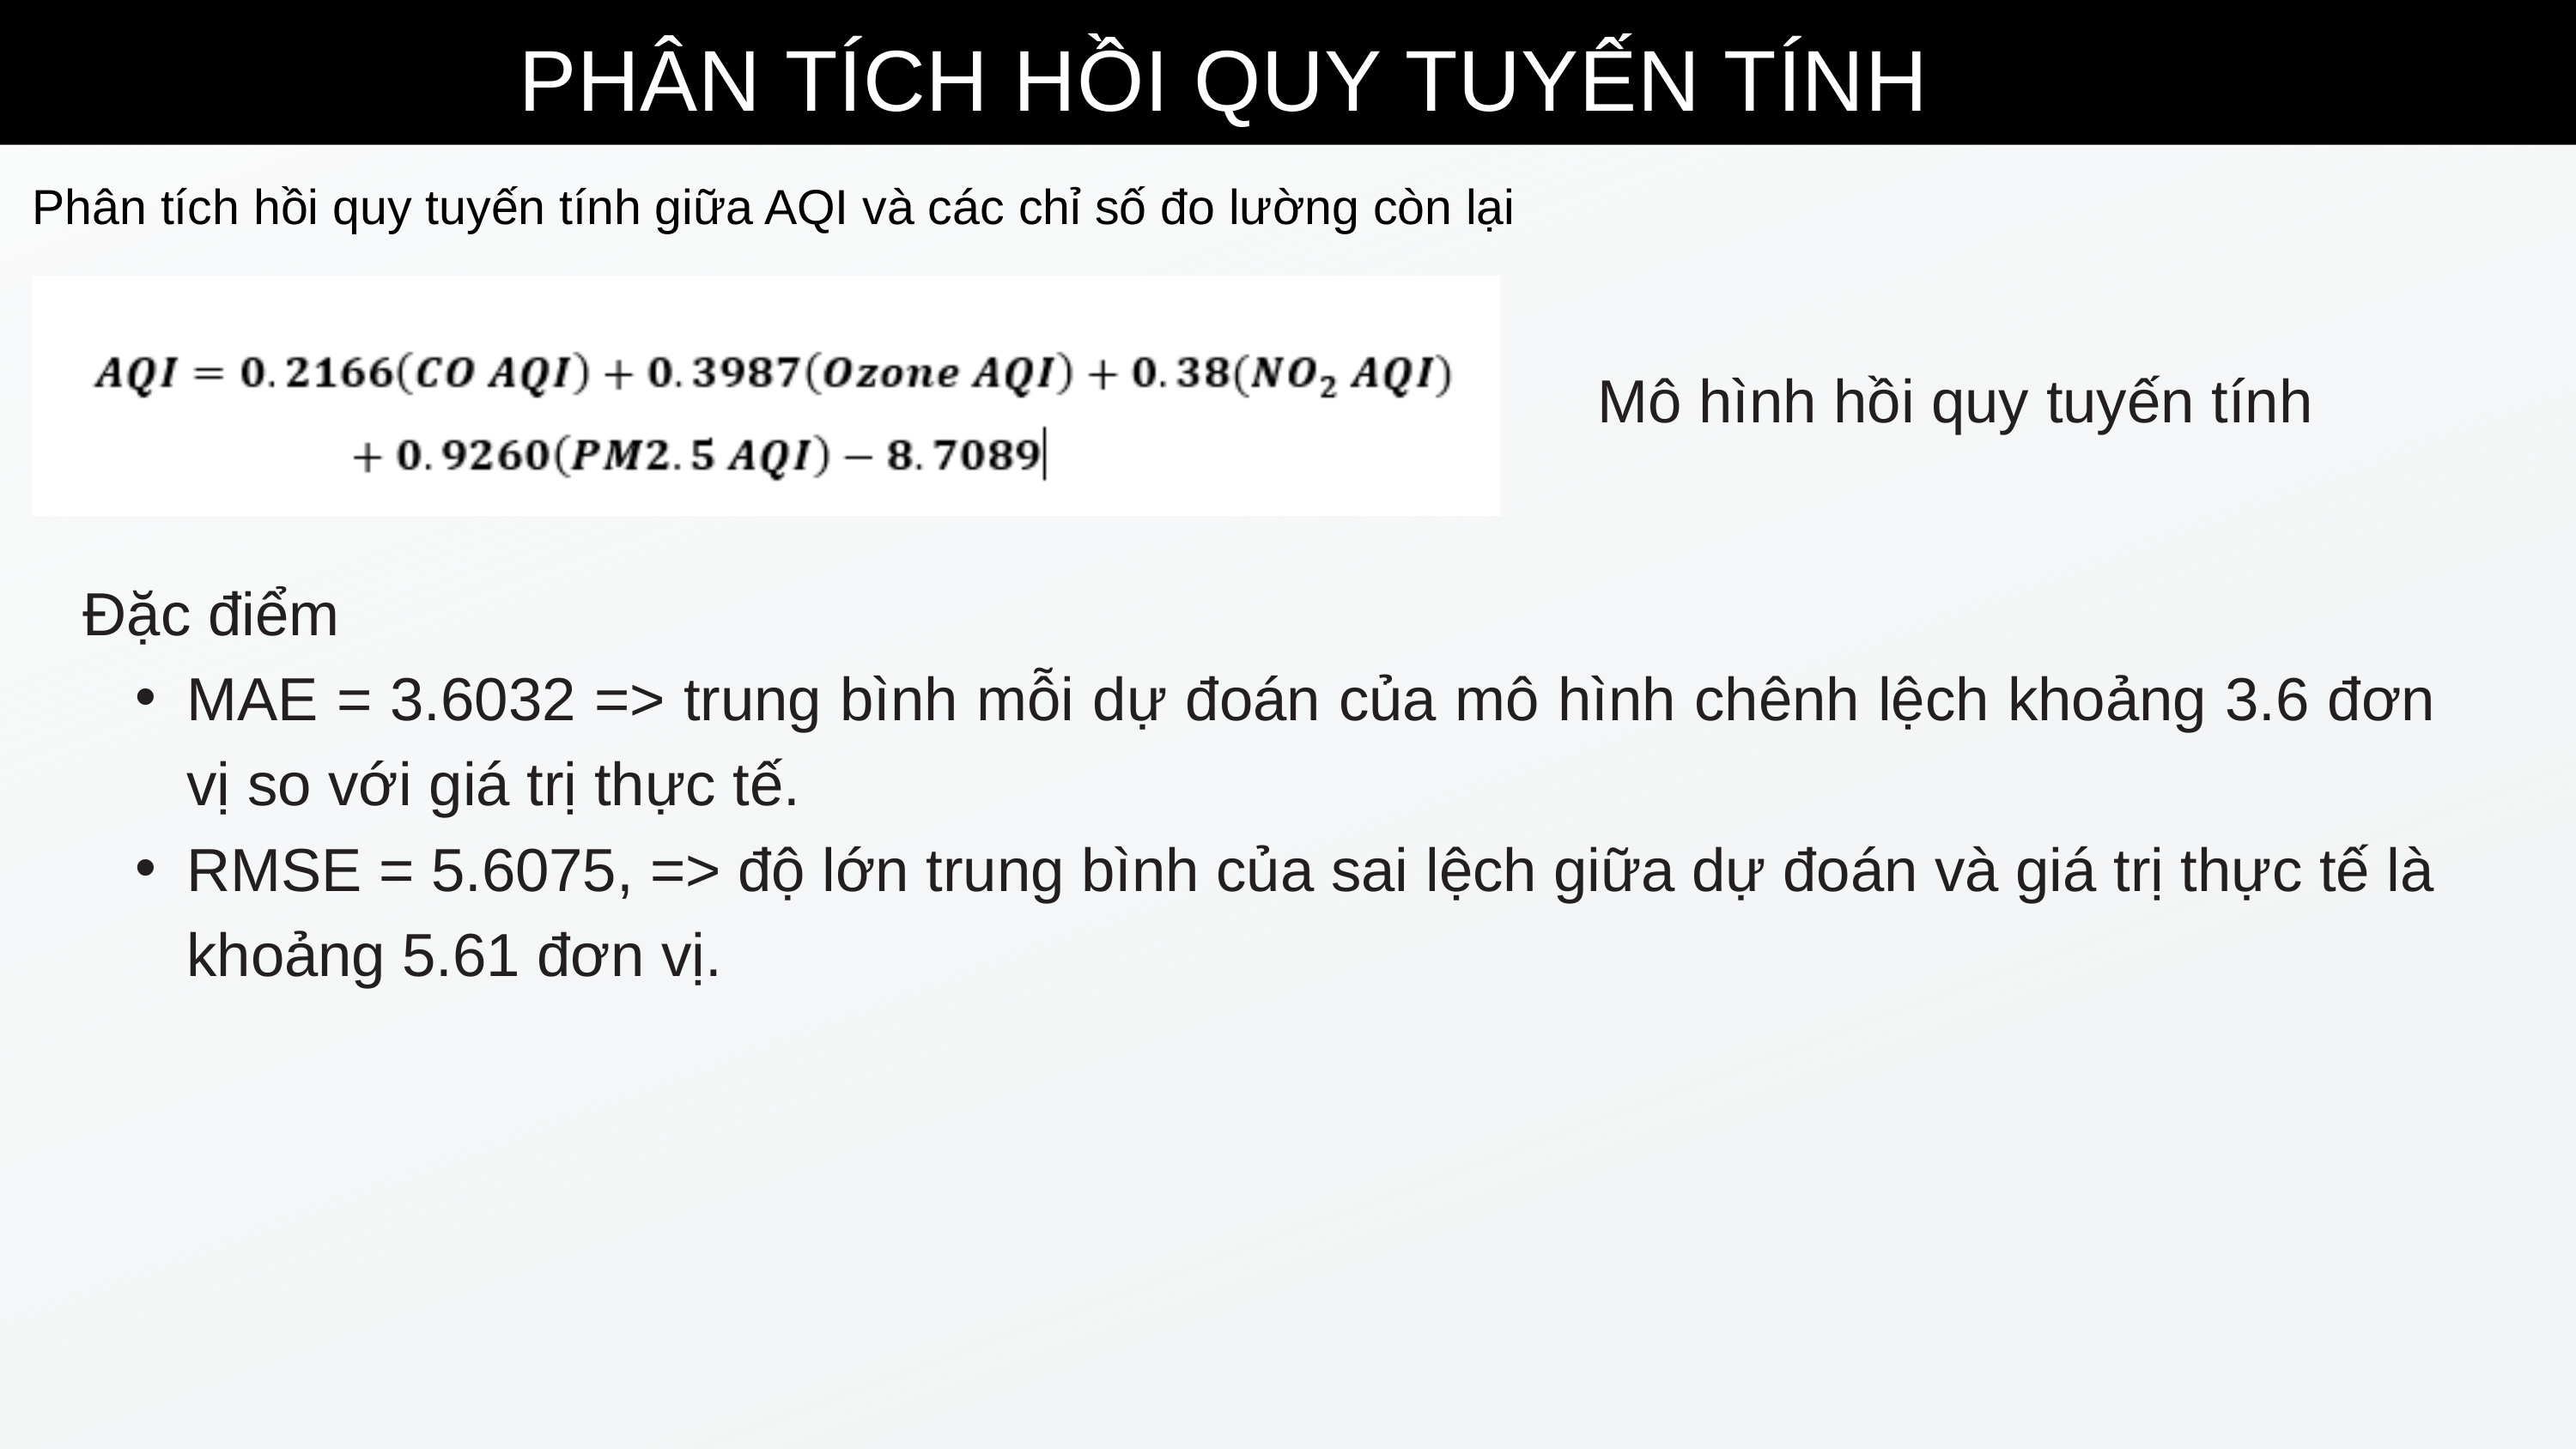

PHÂN TÍCH HỒI QUY TUYẾN TÍNH
Phân tích hồi quy tuyến tính giữa AQI và các chỉ số đo lường còn lại

Mô hình hồi quy tuyến tính
Đặc điểm
MAE = 3.6032 => trung bình mỗi dự đoán của mô hình chênh lệch khoảng 3.6 đơn vị so với giá trị thực tế.
RMSE = 5.6075, => độ lớn trung bình của sai lệch giữa dự đoán và giá trị thực tế là khoảng 5.61 đơn vị.